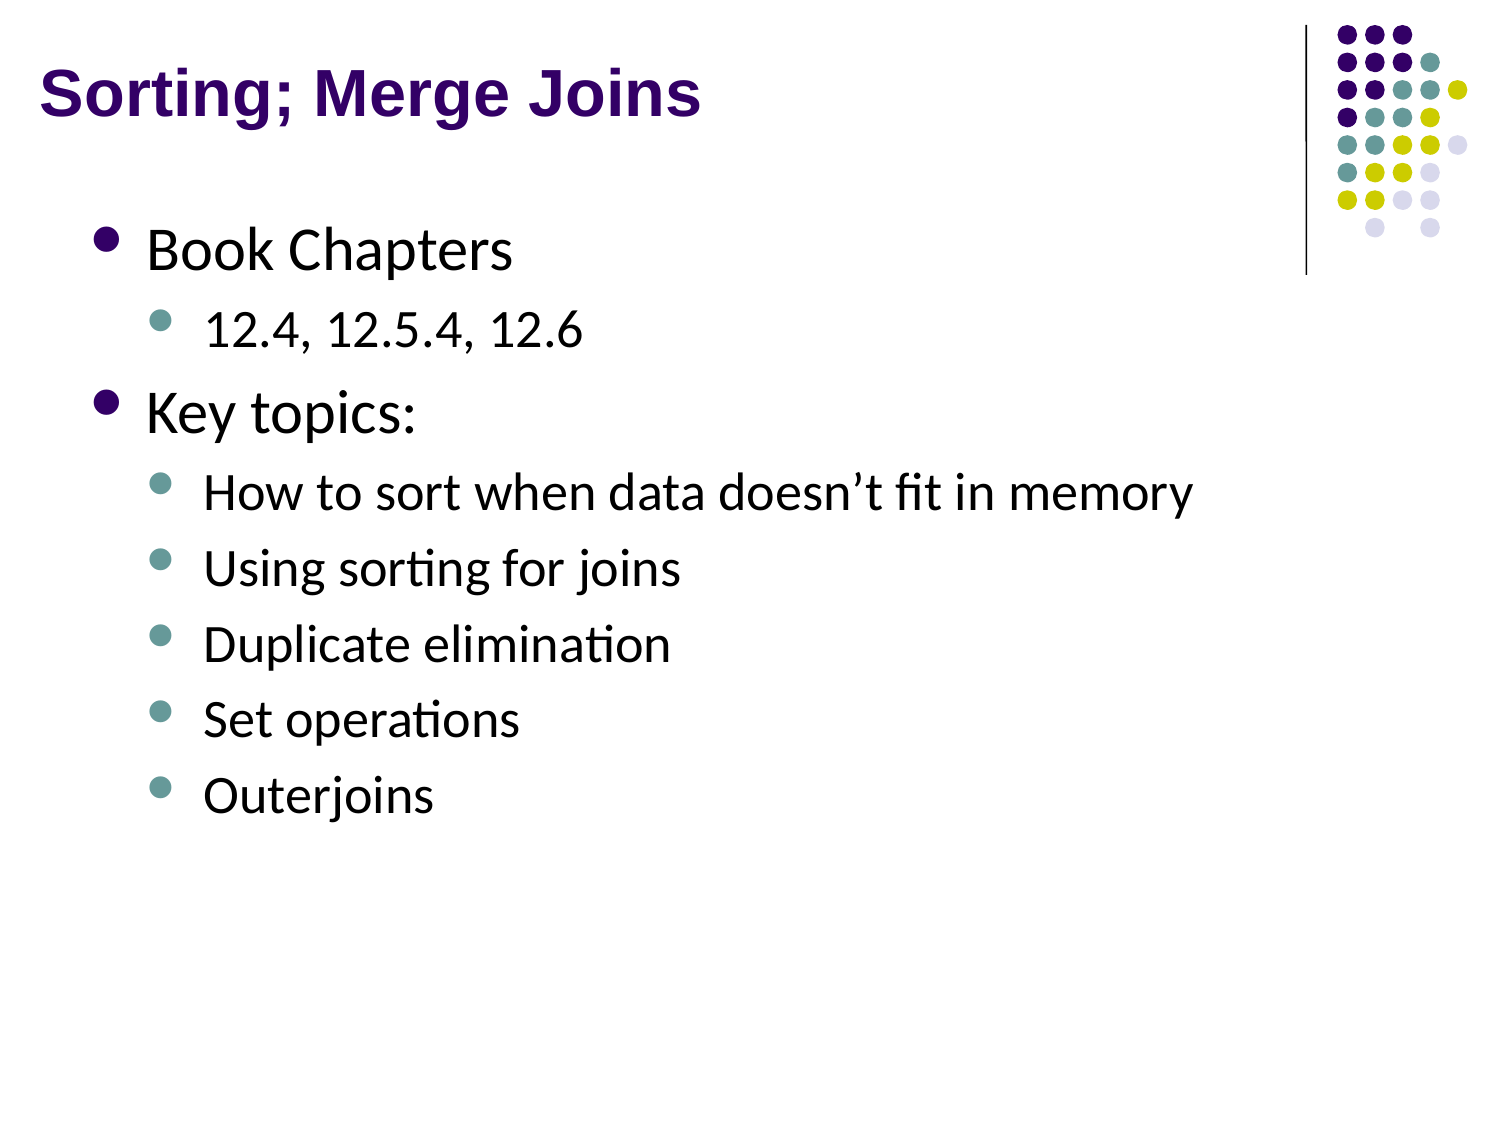

# Sorting; Merge Joins
Book Chapters
12.4, 12.5.4, 12.6
Key topics:
How to sort when data doesn’t fit in memory
Using sorting for joins
Duplicate elimination
Set operations
Outerjoins